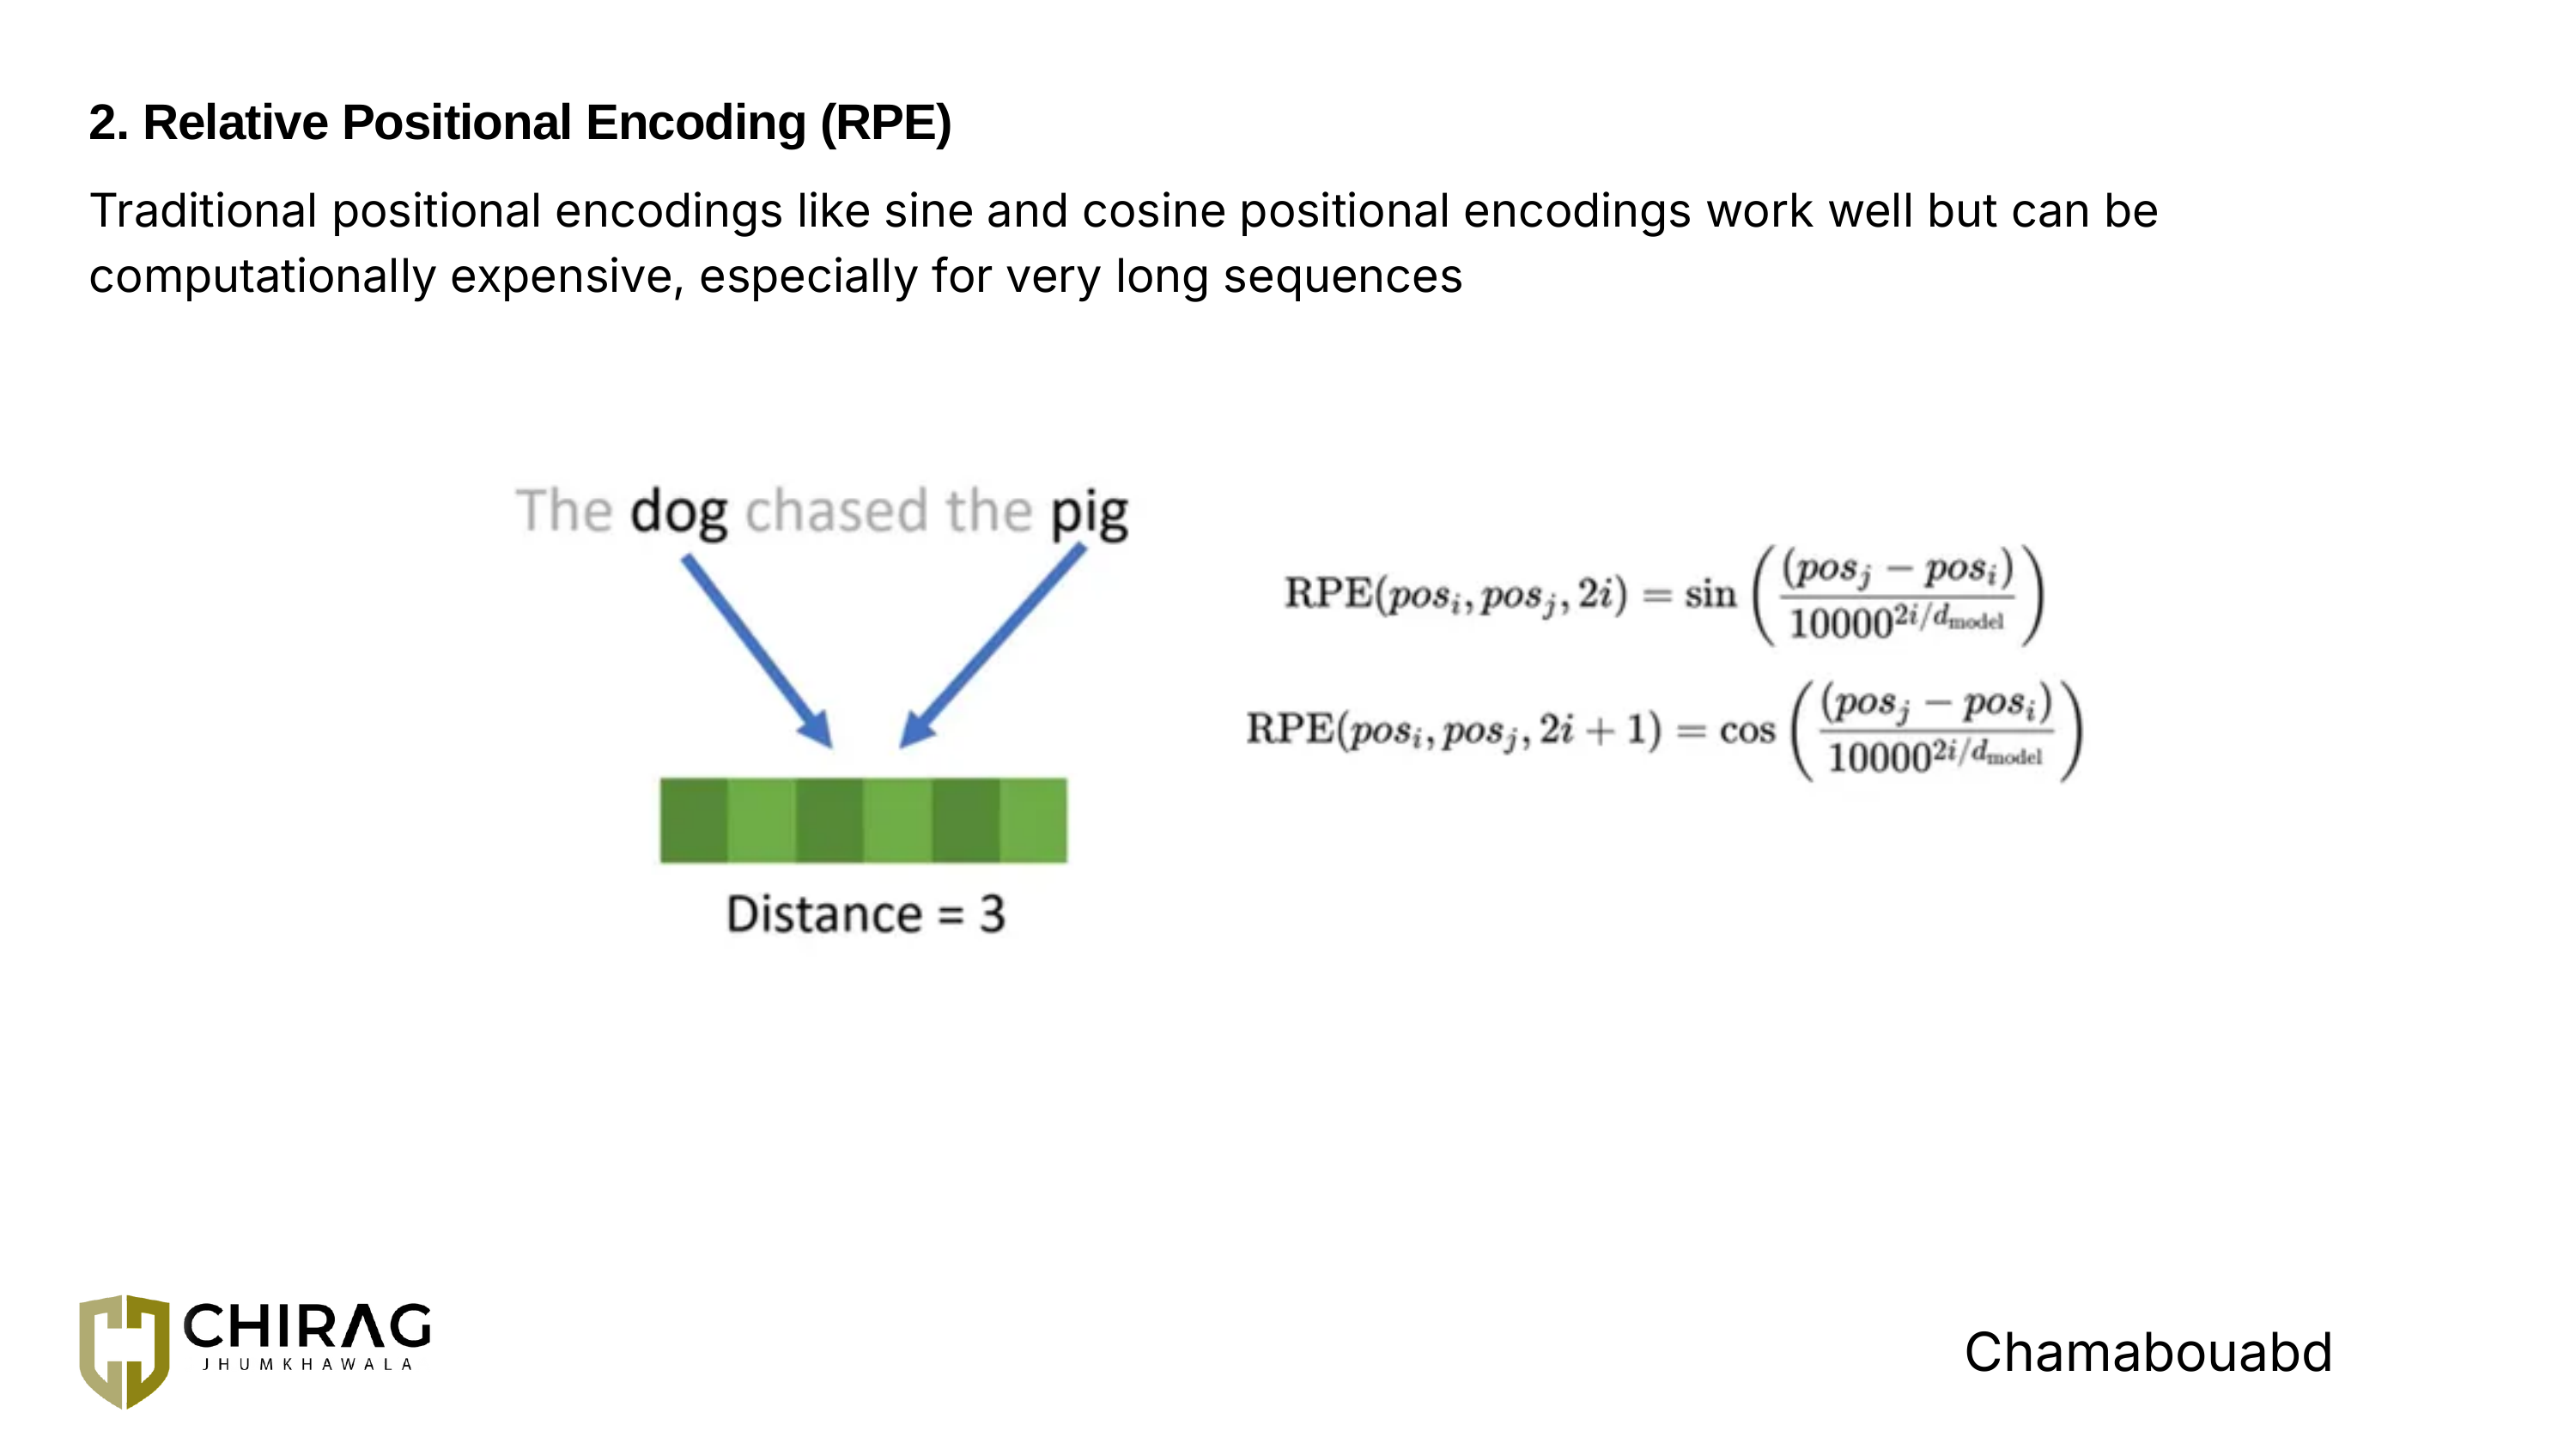

2. Relative Positional Encoding (RPE)
Traditional positional encodings like sine and cosine positional encodings work well but can be computationally expensive, especially for very long sequences

Chamabouabd